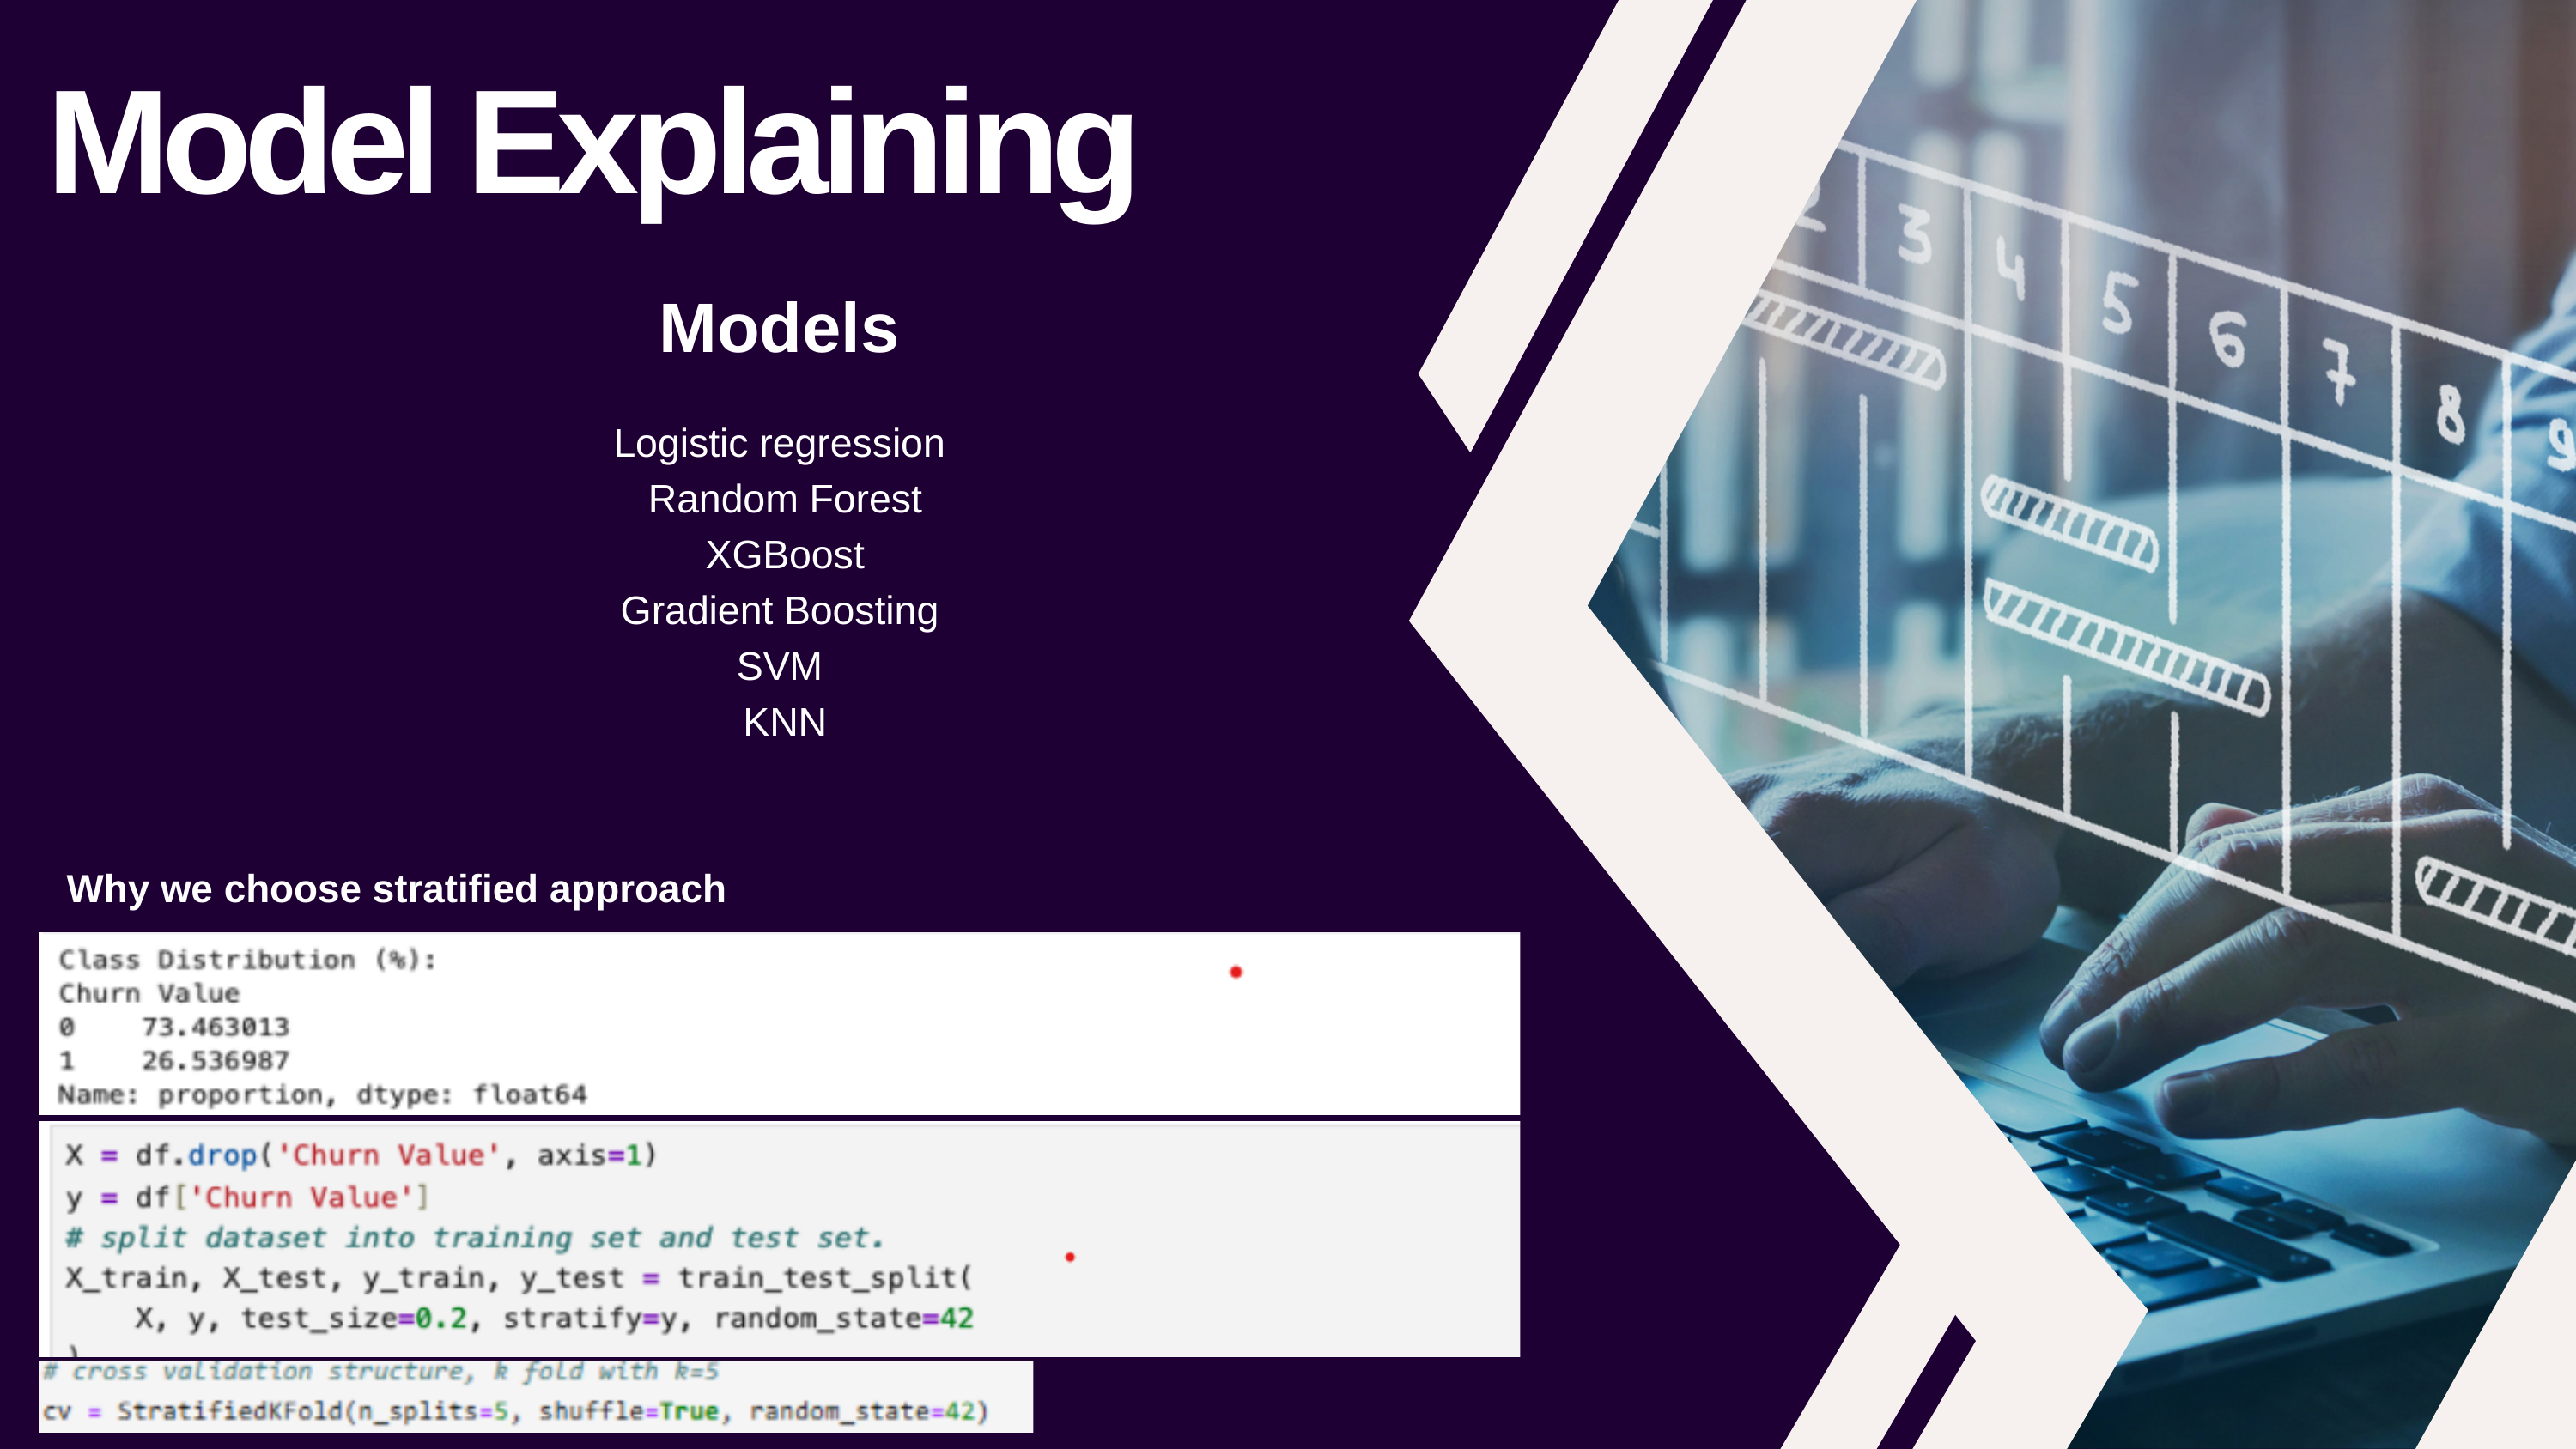

Model Explaining

Models

Logistic regression
 Random Forest
 XGBoost
 Gradient Boosting
SVM
 KNN

Why we choose stratified approach